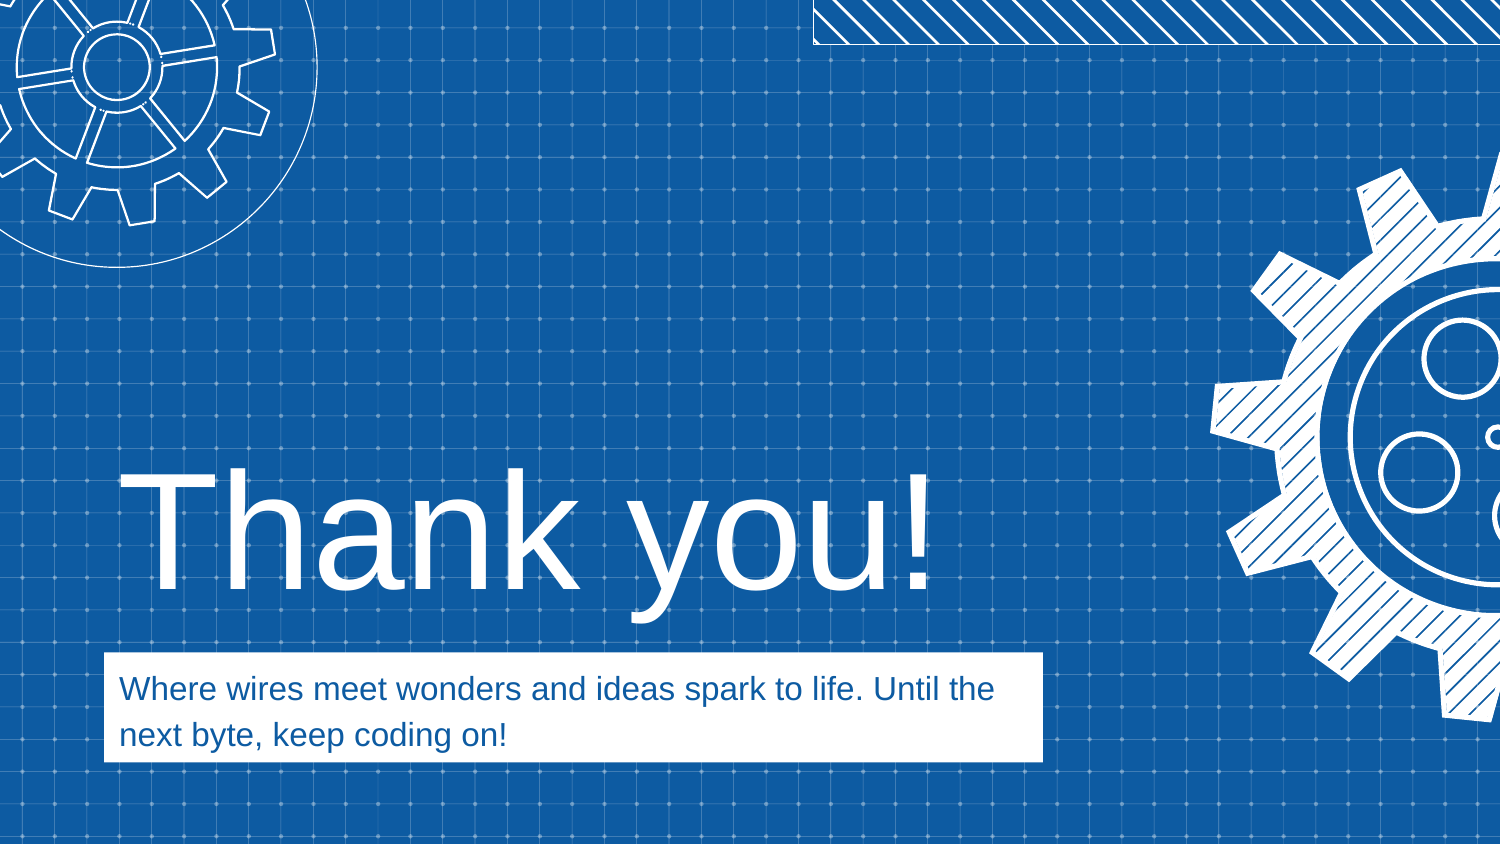

# Thank you!
Where wires meet wonders and ideas spark to life. Until the next byte, keep coding on!